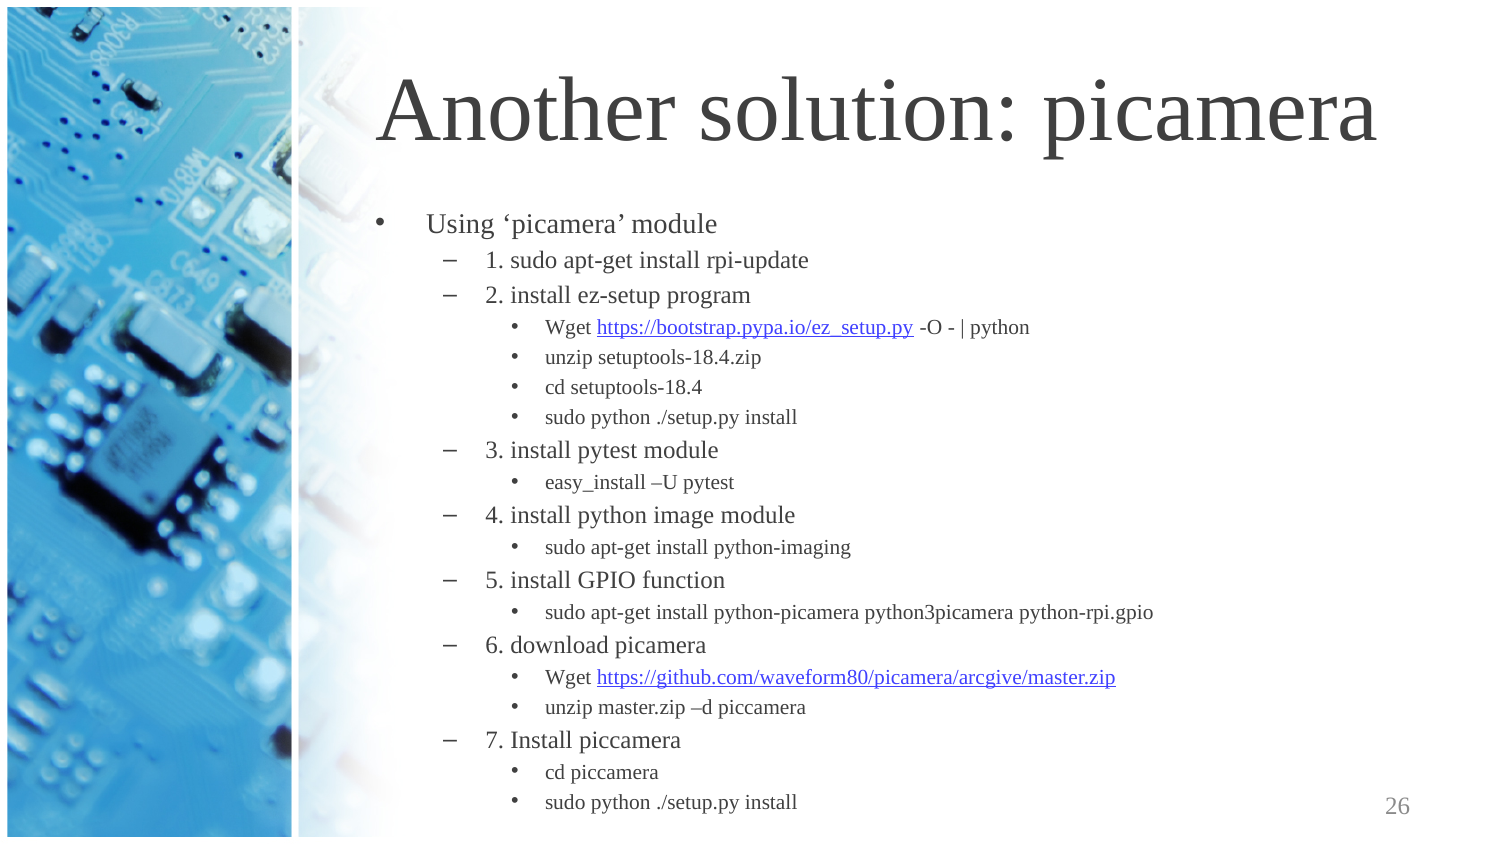

# Another solution: picamera
Using ‘picamera’ module
1. sudo apt-get install rpi-update
2. install ez-setup program
Wget https://bootstrap.pypa.io/ez_setup.py -O - | python
unzip setuptools-18.4.zip
cd setuptools-18.4
sudo python ./setup.py install
3. install pytest module
easy_install –U pytest
4. install python image module
sudo apt-get install python-imaging
5. install GPIO function
sudo apt-get install python-picamera python3picamera python-rpi.gpio
6. download picamera
Wget https://github.com/waveform80/picamera/arcgive/master.zip
unzip master.zip –d piccamera
7. Install piccamera
cd piccamera
sudo python ./setup.py install
26